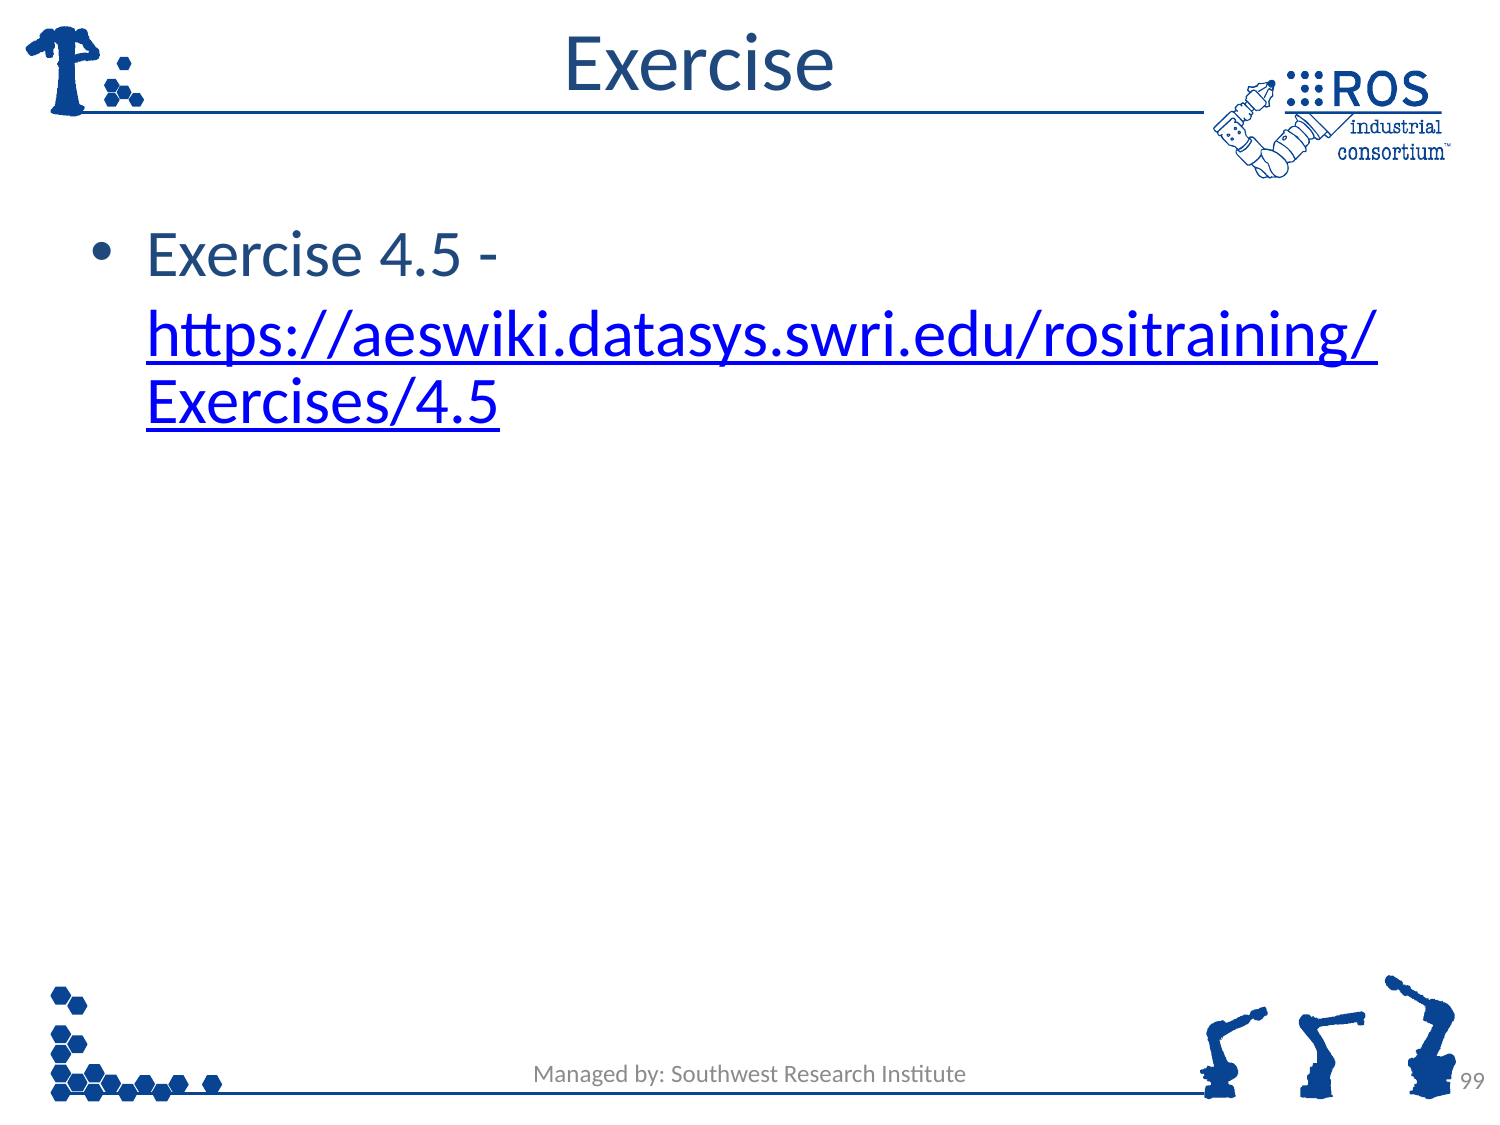

# Exercise
Exercise 4.5 - https://aeswiki.datasys.swri.edu/rositraining/Exercises/4.5

Managed by: Southwest Research Institute
99